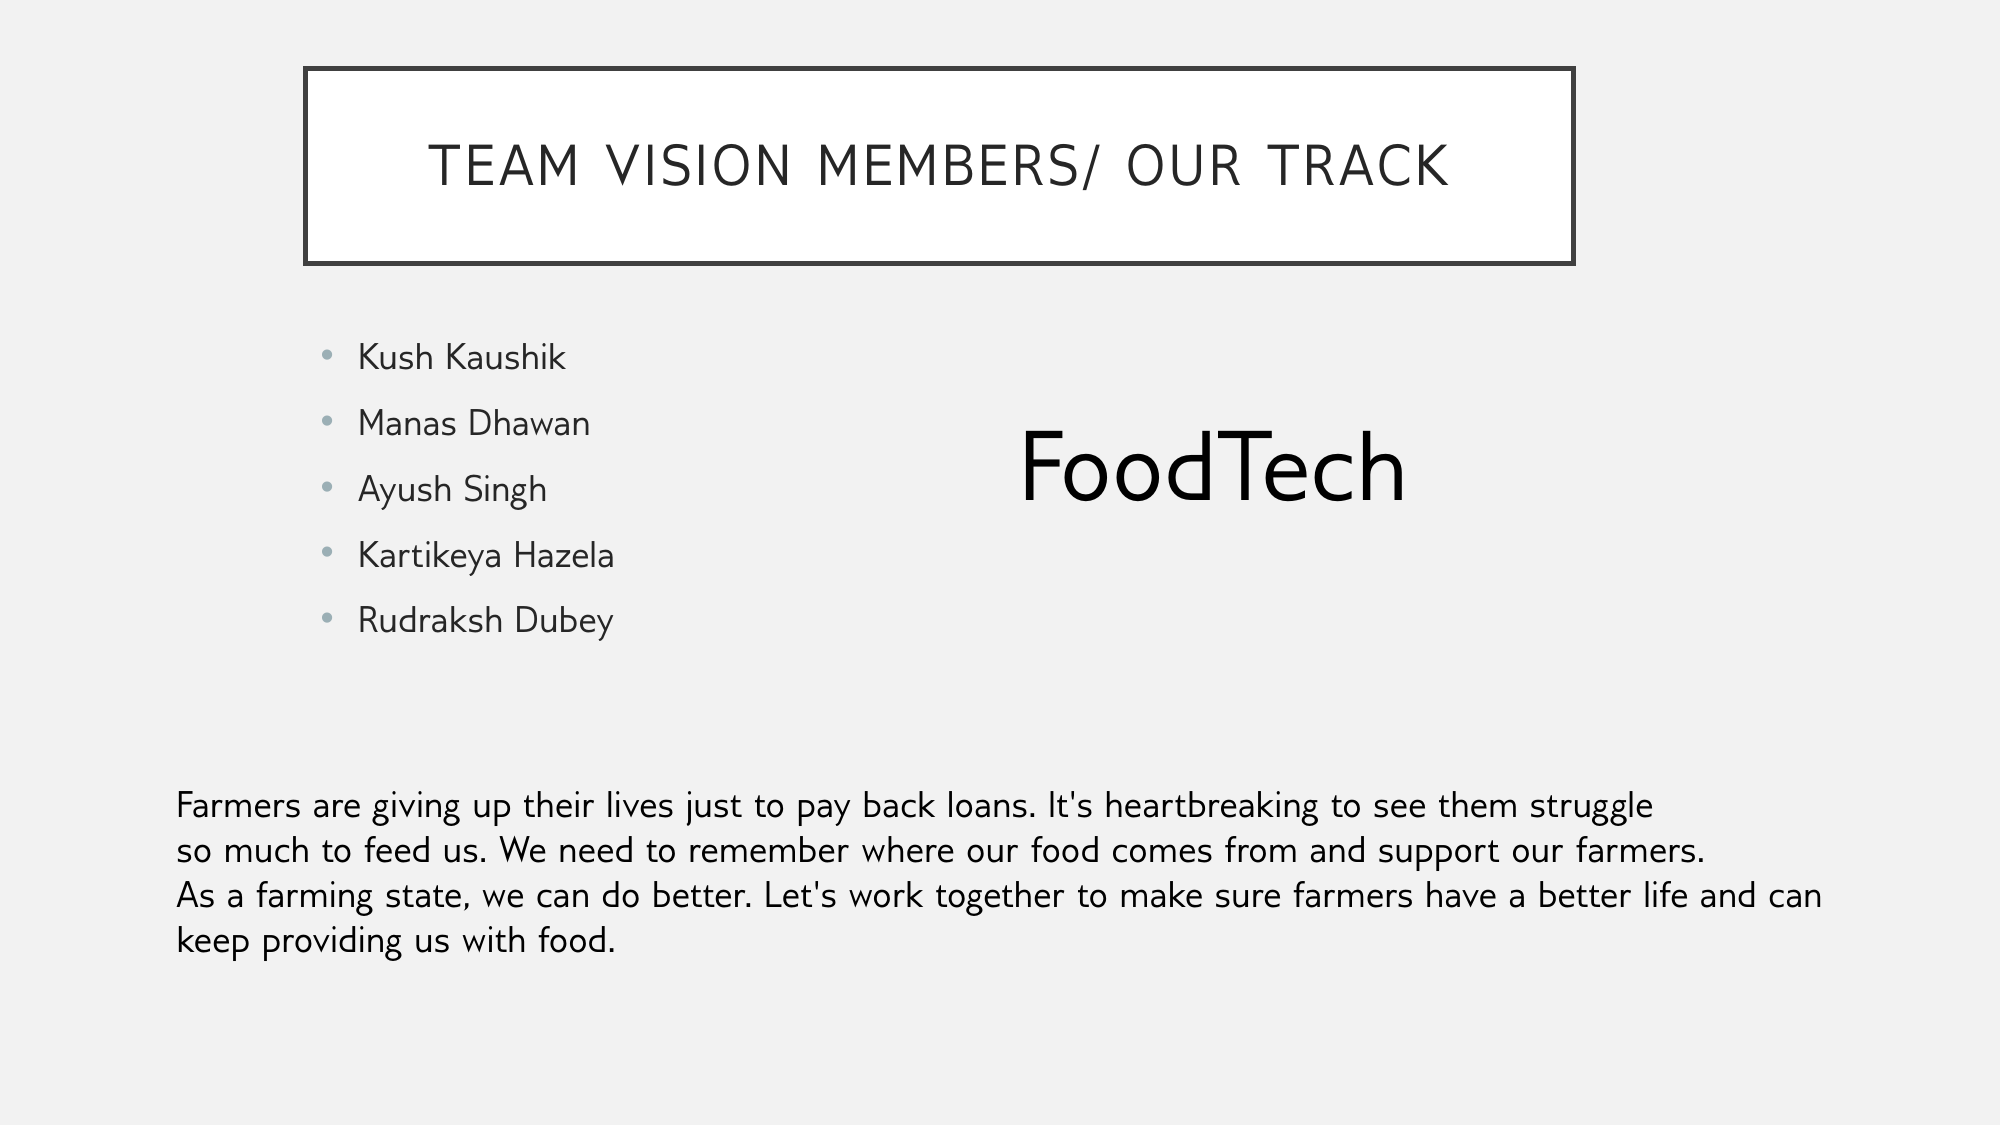

# Team vision members/ Our track
Kush Kaushik
Manas Dhawan
Ayush Singh
Kartikeya Hazela
Rudraksh Dubey
FoodTech
Farmers are giving up their lives just to pay back loans. It's heartbreaking to see them struggle
so much to feed us. We need to remember where our food comes from and support our farmers.
As a farming state, we can do better. Let's work together to make sure farmers have a better life and can
keep providing us with food.